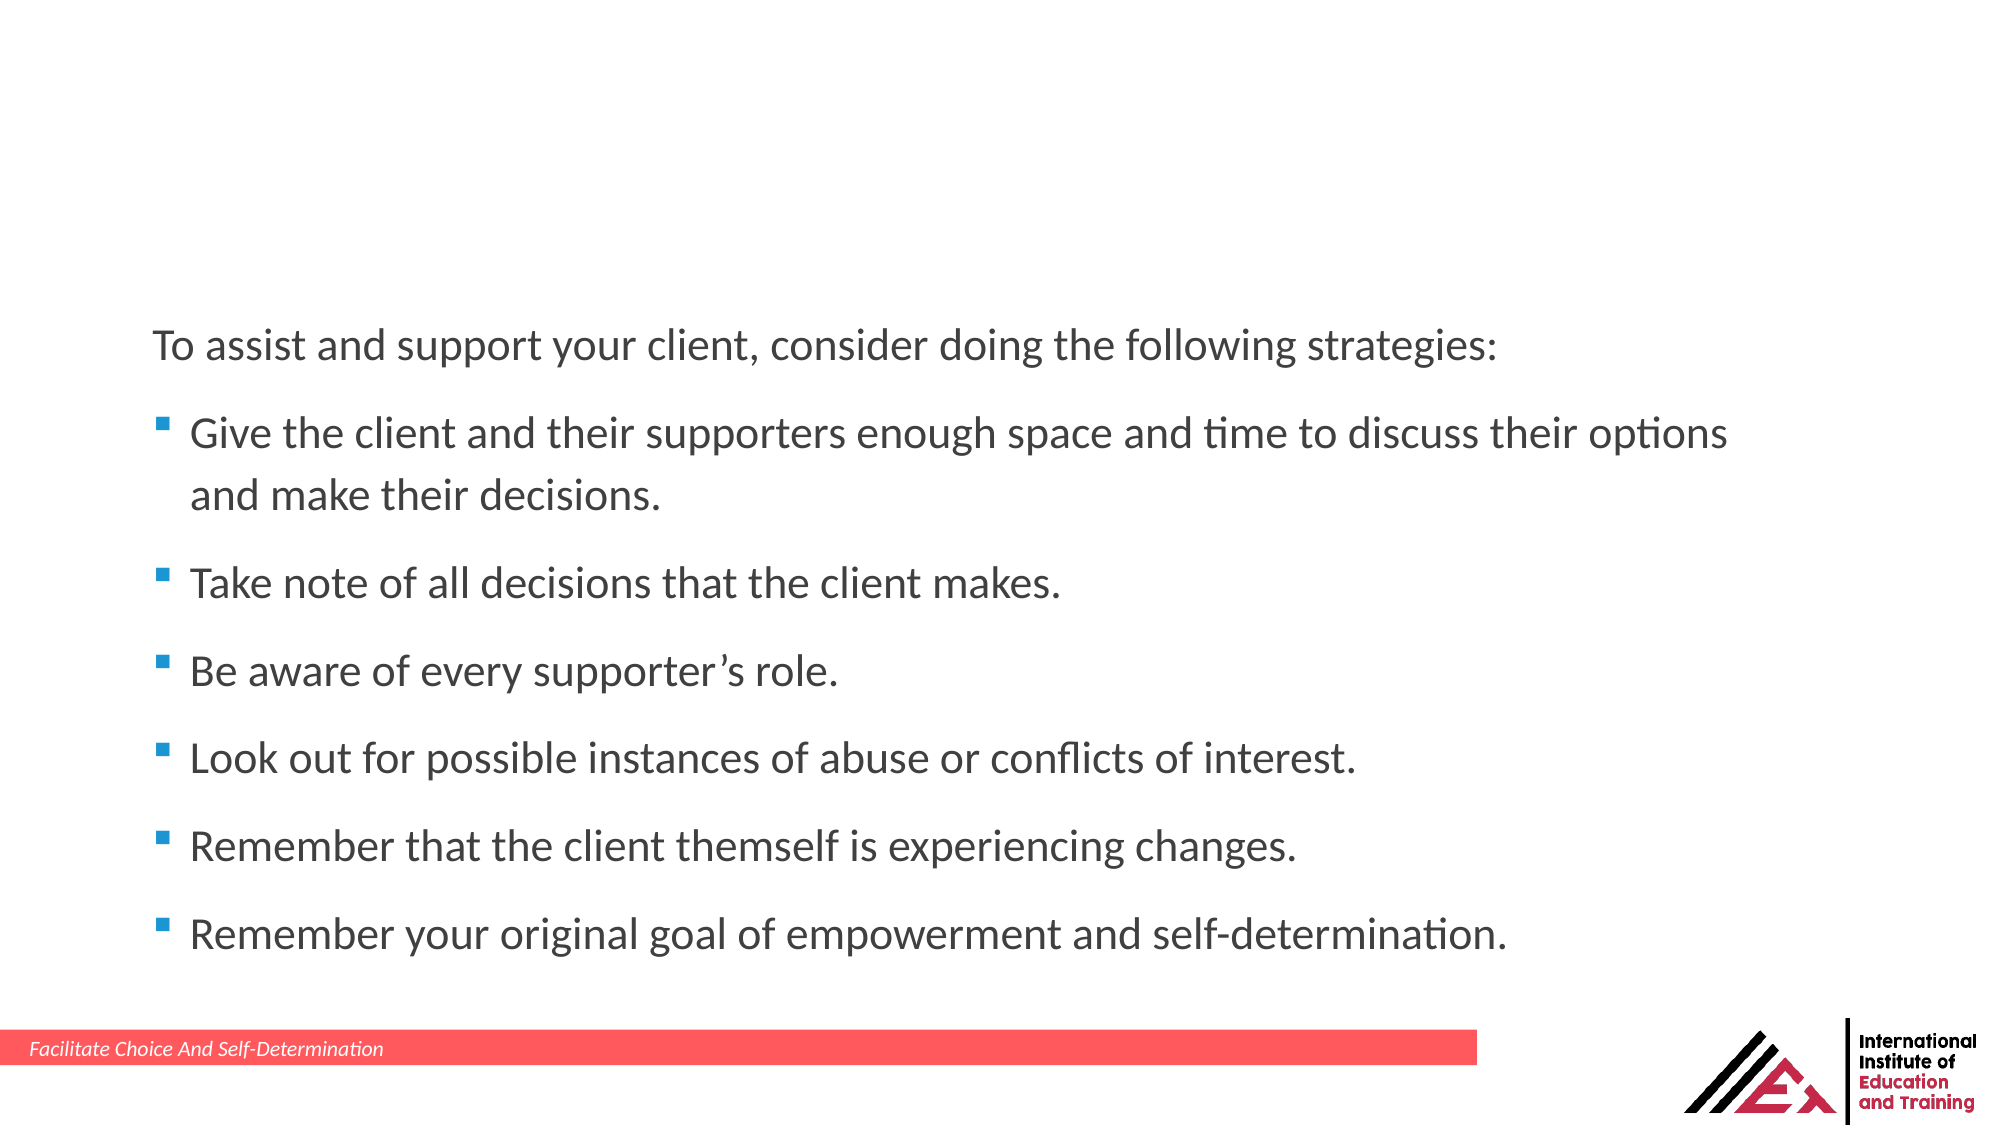

To assist and support your client, consider doing the following strategies:
Give the client and their supporters enough space and time to discuss their options and make their decisions.
Take note of all decisions that the client makes.
Be aware of every supporter’s role.
Look out for possible instances of abuse or conflicts of interest.
Remember that the client themself is experiencing changes.
Remember your original goal of empowerment and self-determination.
Facilitate Choice And Self-Determination